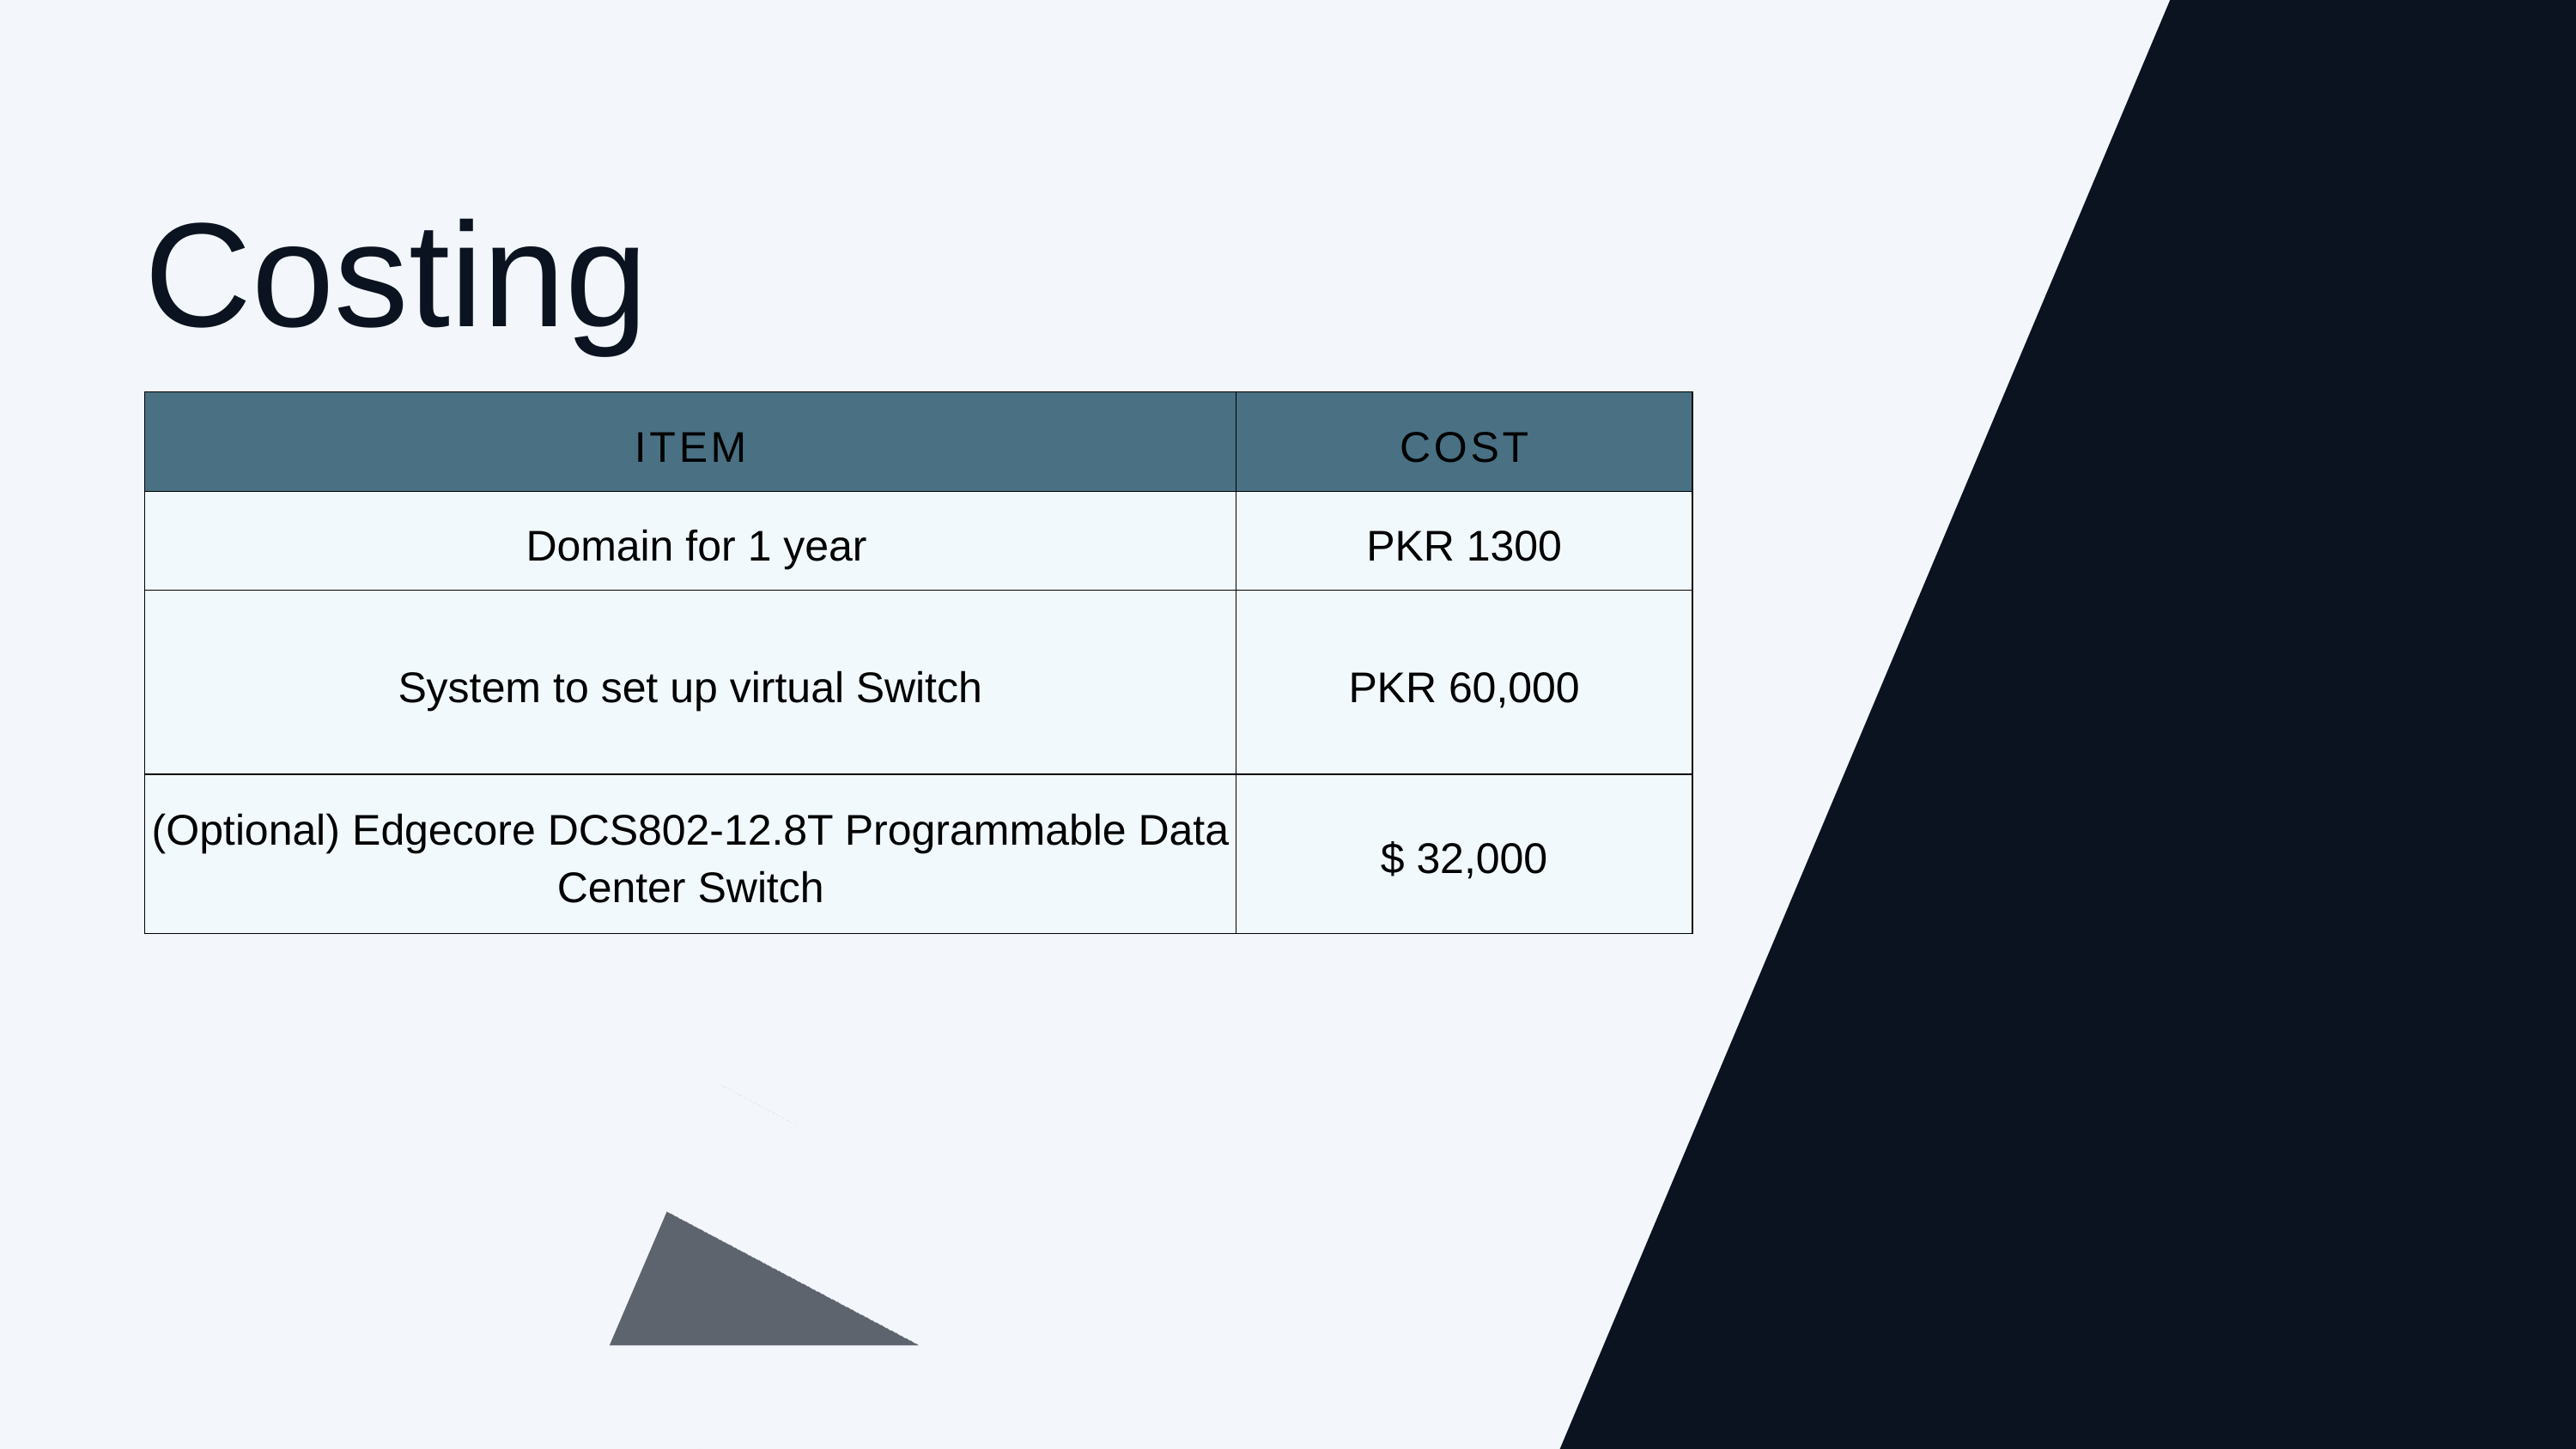

Costing
| ITEM | COST |
| --- | --- |
| Domain for 1 year | PKR 1300 |
| System to set up virtual Switch | PKR 60,000 |
| (Optional) Edgecore DCS802-12.8T Programmable Data Center Switch | $ 32,000 |